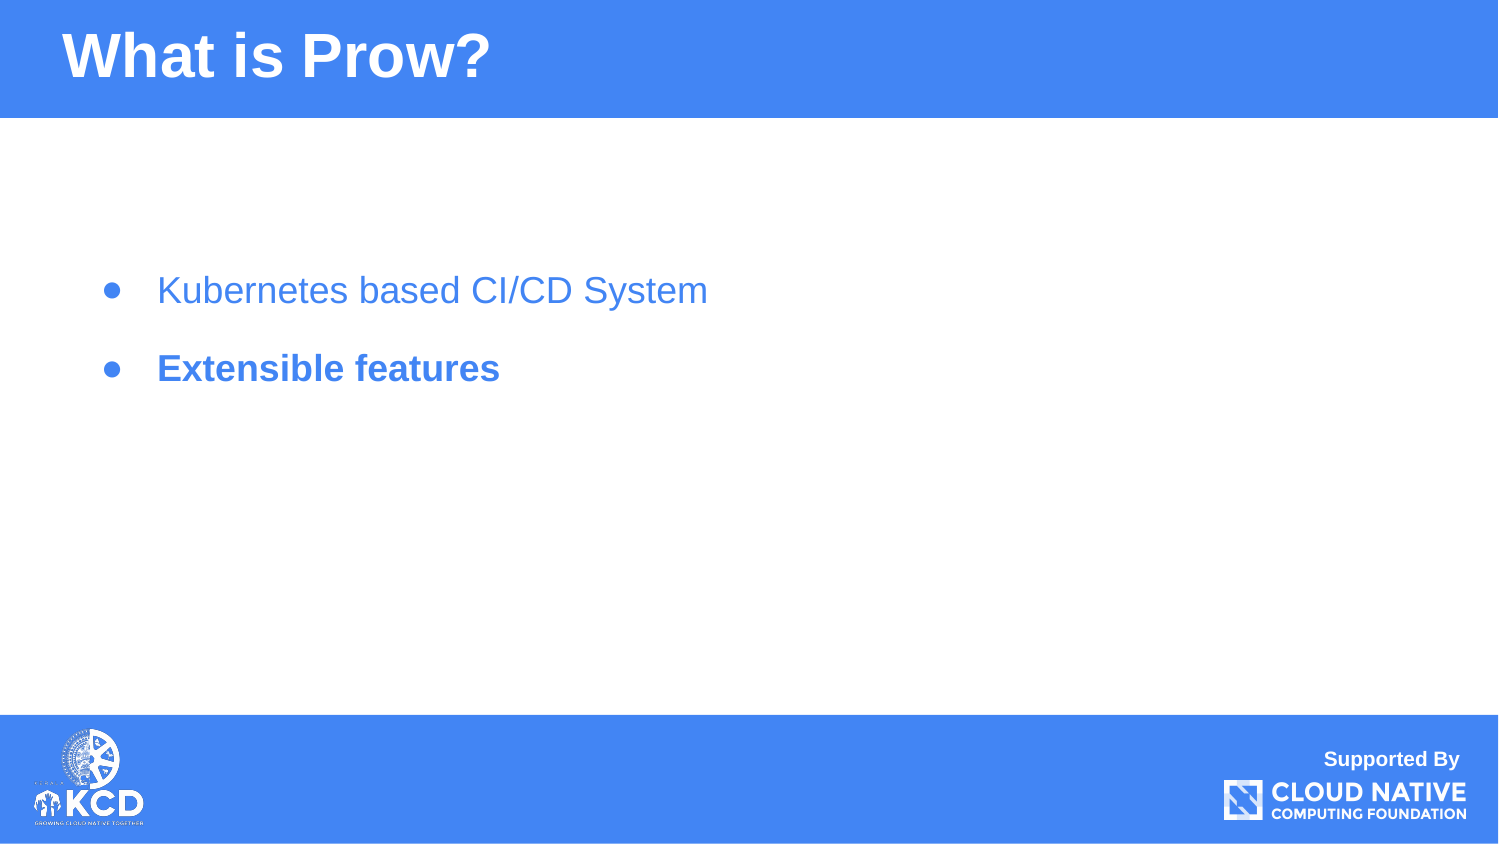

What is Prow?
Kubernetes based CI/CD System
Extensible features

Supported By